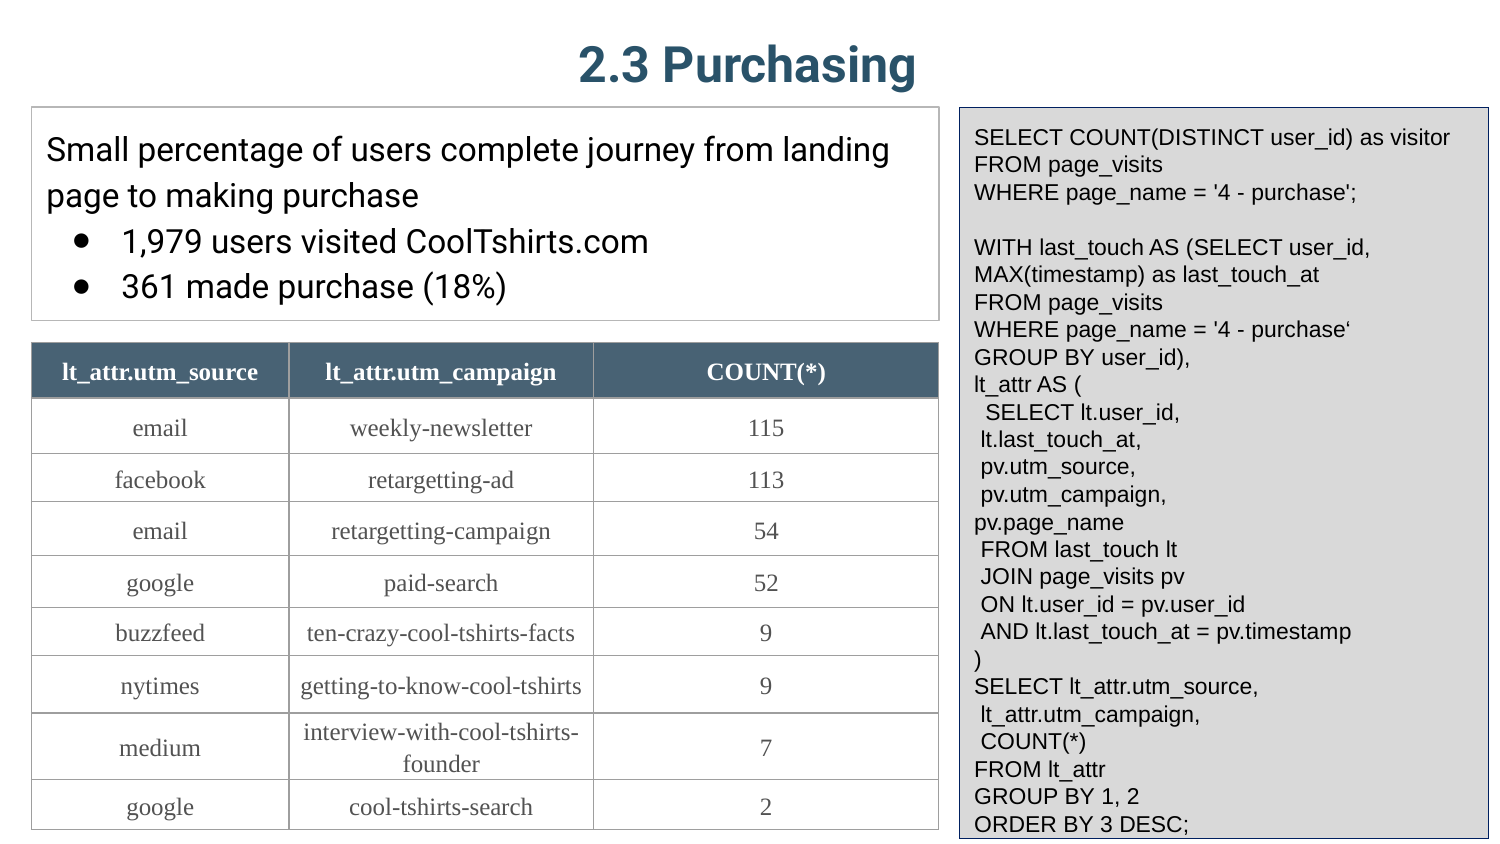

2.3 Purchasing
Small percentage of users complete journey from landing page to making purchase
1,979 users visited CoolTshirts.com
361 made purchase (18%)

SELECT COUNT(DISTINCT user_id) as visitor
FROM page_visits
WHERE page_name = '4 - purchase';

WITH last_touch AS (SELECT user_id, MAX(timestamp) as last_touch_at
FROM page_visits
WHERE page_name = '4 - purchase‘
GROUP BY user_id),
lt_attr AS (
 SELECT lt.user_id,
 lt.last_touch_at,
 pv.utm_source,
 pv.utm_campaign,
pv.page_name
 FROM last_touch lt
 JOIN page_visits pv
 ON lt.user_id = pv.user_id
 AND lt.last_touch_at = pv.timestamp
)
SELECT lt_attr.utm_source,
 lt_attr.utm_campaign,
 COUNT(*)
FROM lt_attr
GROUP BY 1, 2
ORDER BY 3 DESC;
| lt\_attr.utm\_source | lt\_attr.utm\_campaign | COUNT(\*) |
| --- | --- | --- |
| email | weekly-newsletter | 115 |
| facebook | retargetting-ad | 113 |
| email | retargetting-campaign | 54 |
| google | paid-search | 52 |
| buzzfeed | ten-crazy-cool-tshirts-facts | 9 |
| nytimes | getting-to-know-cool-tshirts | 9 |
| medium | interview-with-cool-tshirts-founder | 7 |
| google | cool-tshirts-search | 2 |